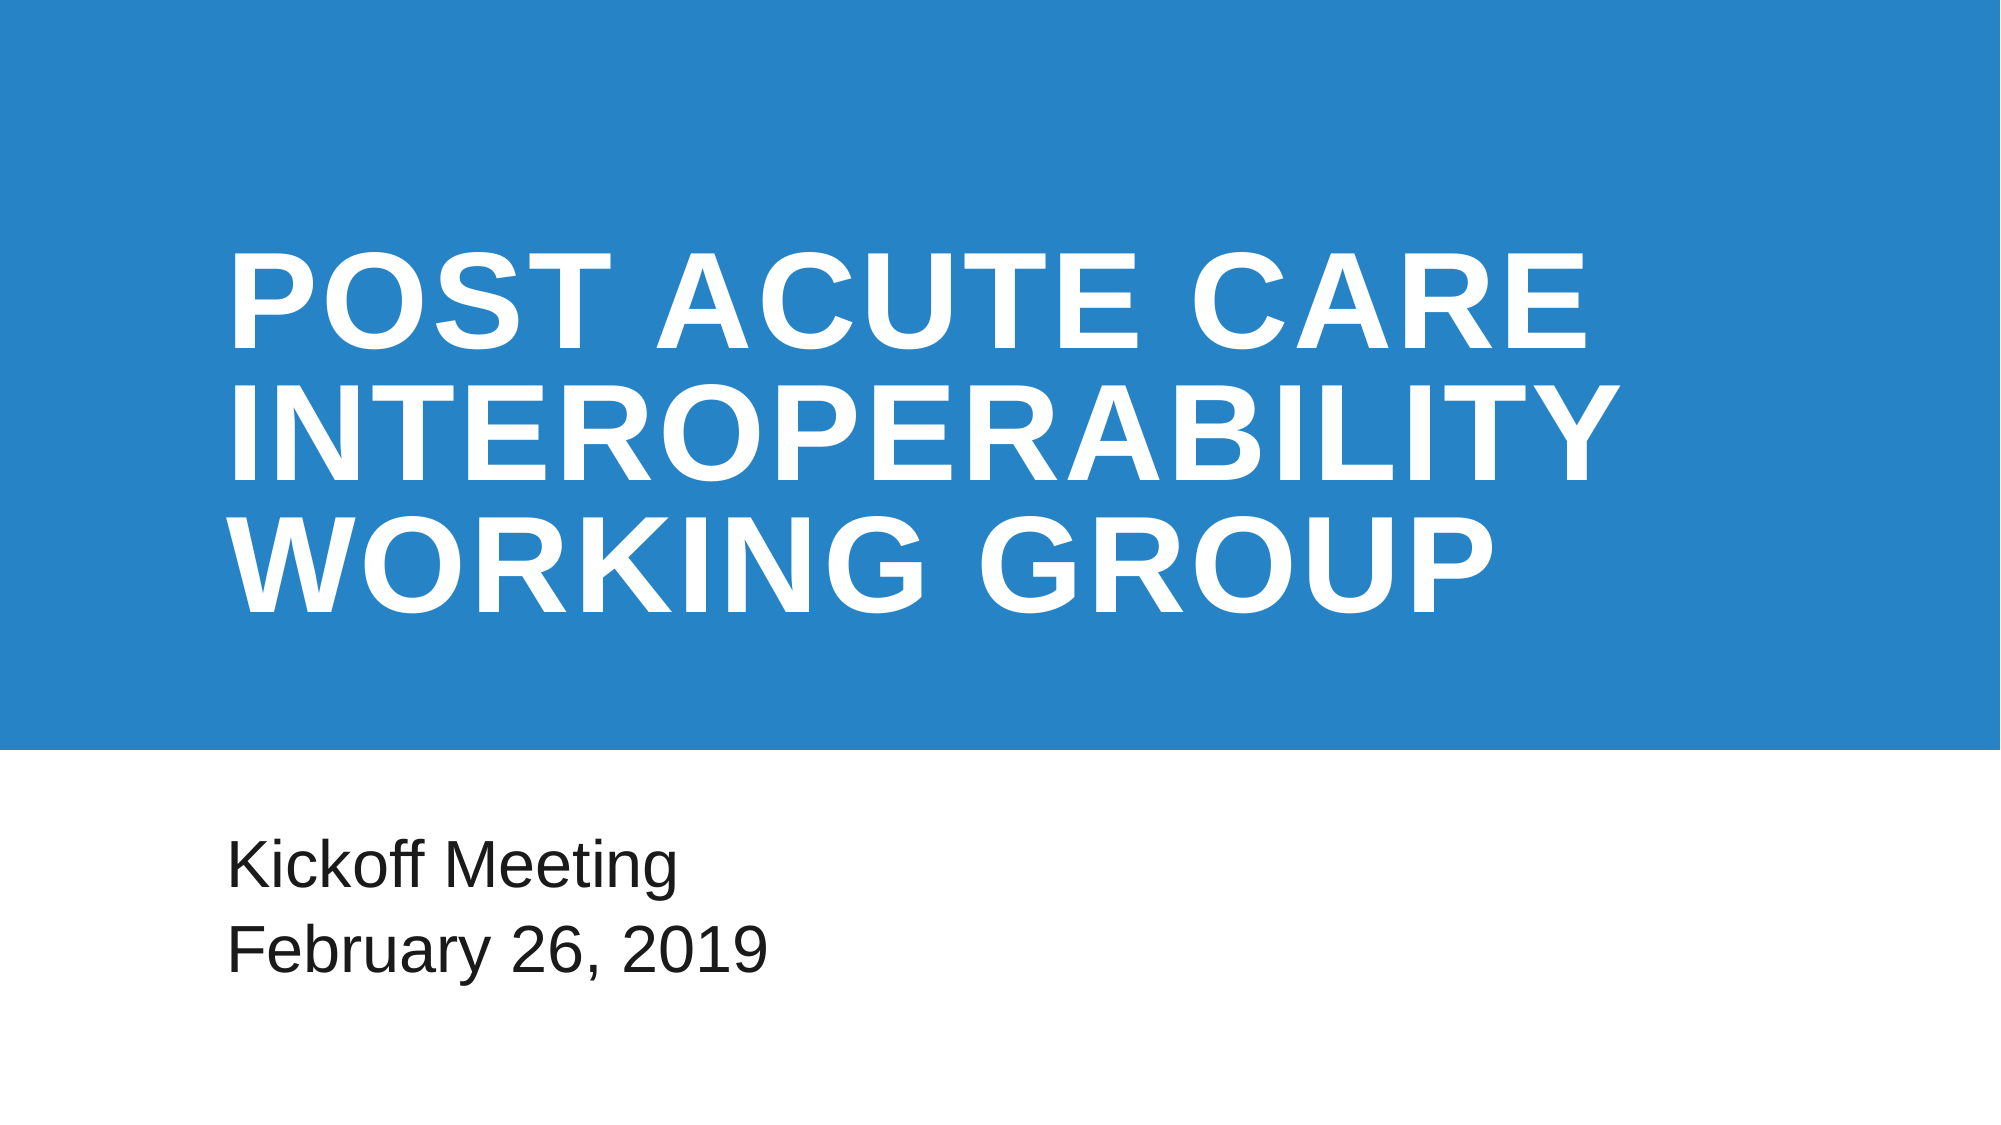

# Post Acute care Interoperability Working Group
Kickoff Meeting
February 26, 2019